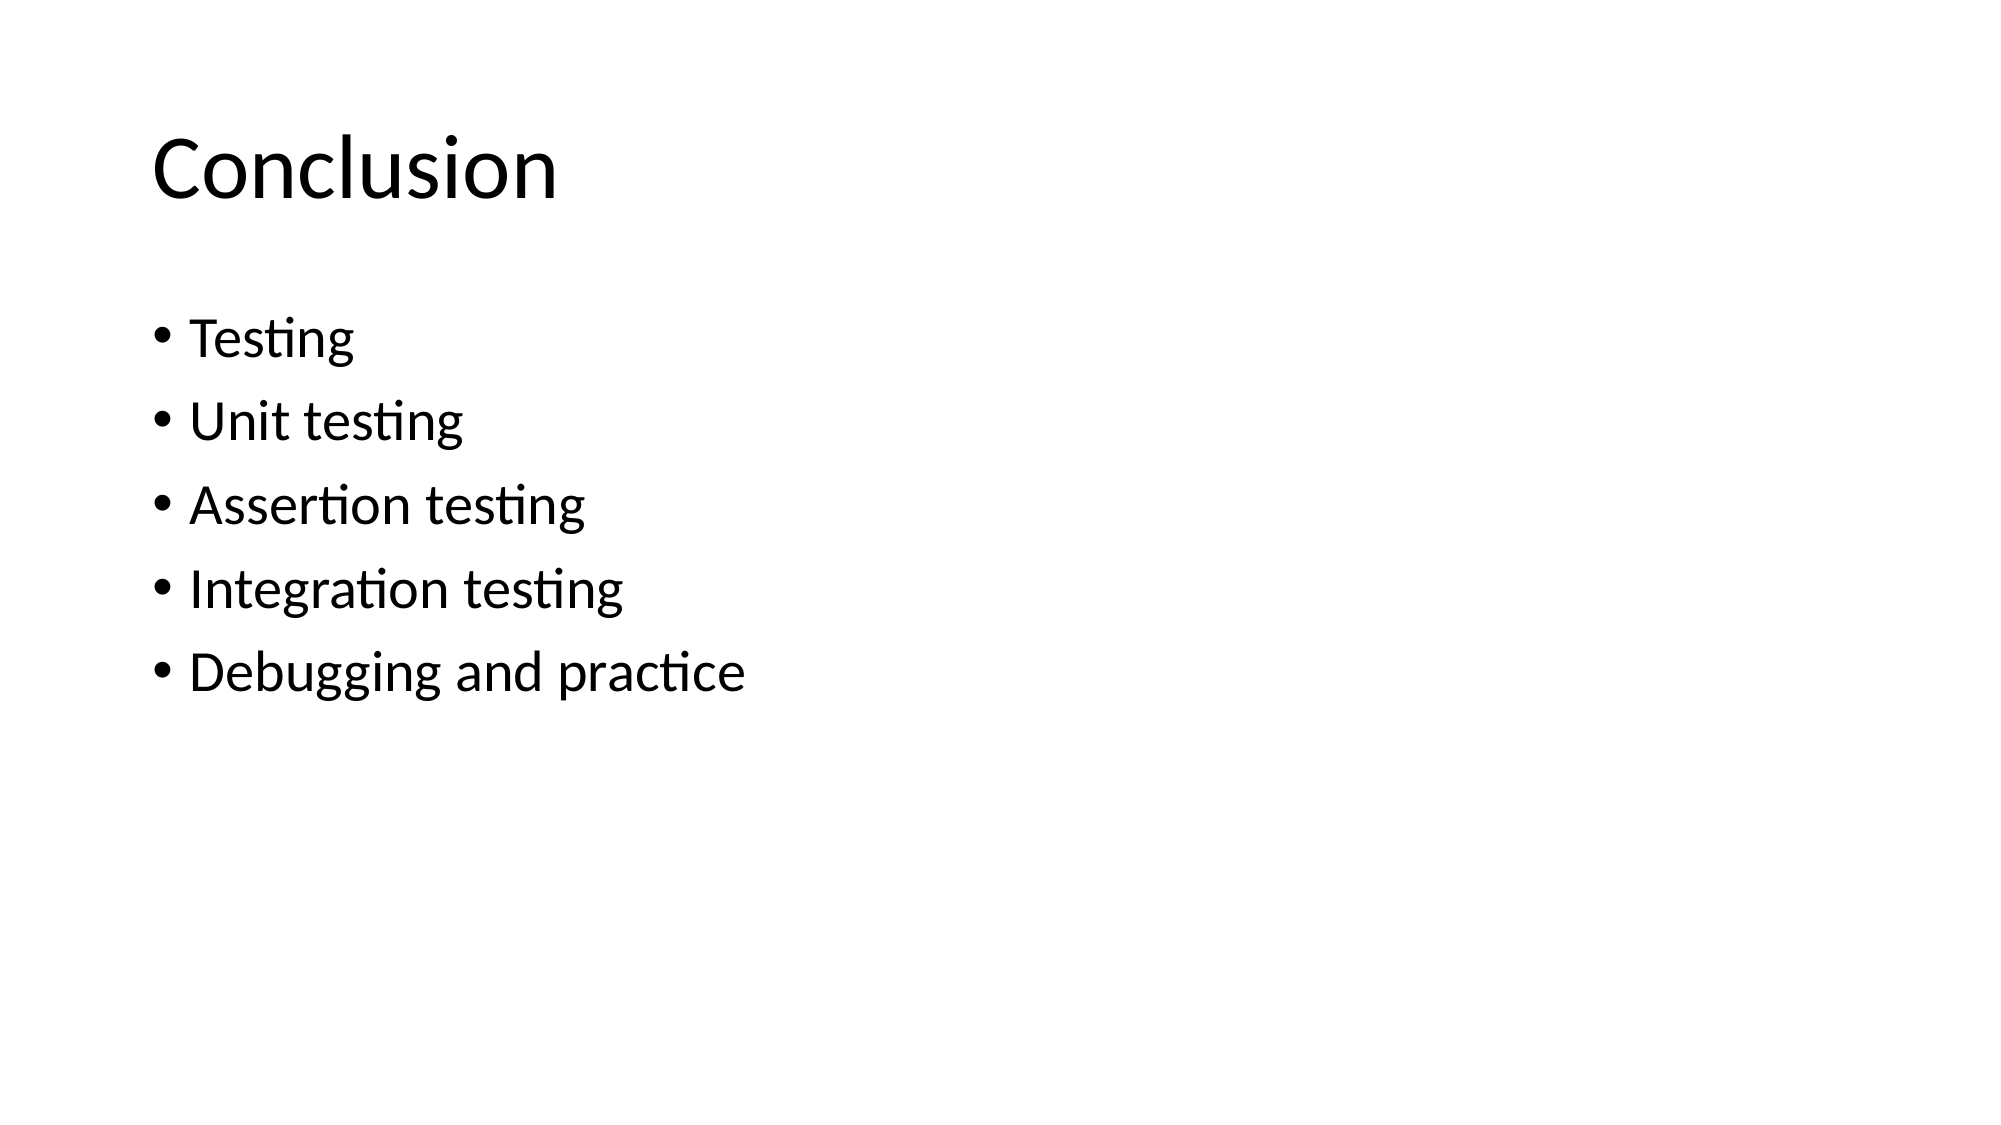

# Conclusion
Testing
Unit testing
Assertion testing
Integration testing
Debugging and practice